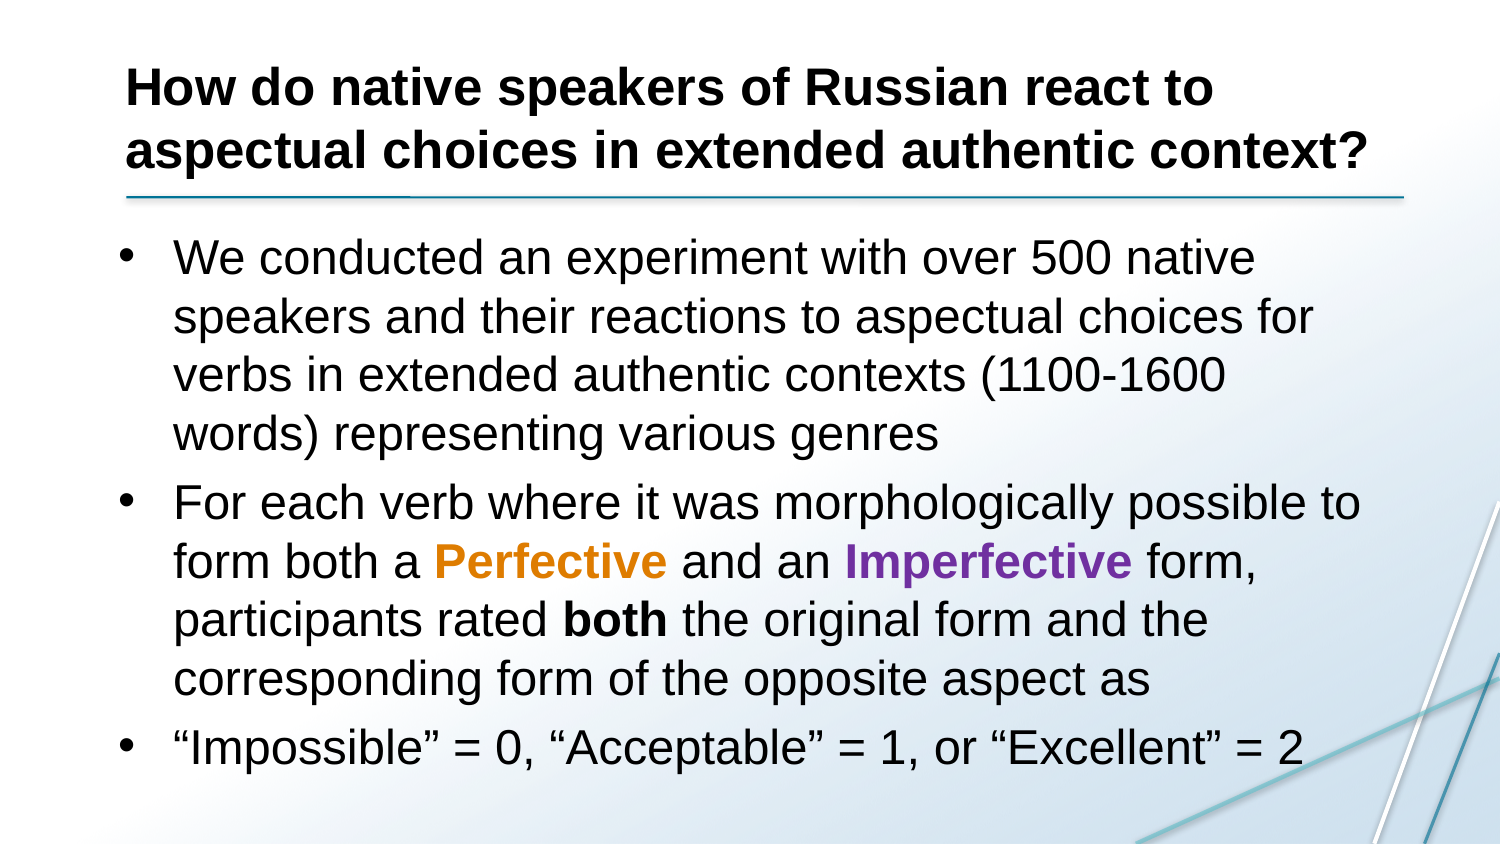

# How do native speakers of Russian react to aspectual choices in extended authentic context?
We conducted an experiment with over 500 native speakers and their reactions to aspectual choices for verbs in extended authentic contexts (1100-1600 words) representing various genres
For each verb where it was morphologically possible to form both a Perfective and an Imperfective form, participants rated both the original form and the corresponding form of the opposite aspect as
“Impossible” = 0, “Acceptable” = 1, or “Excellent” = 2